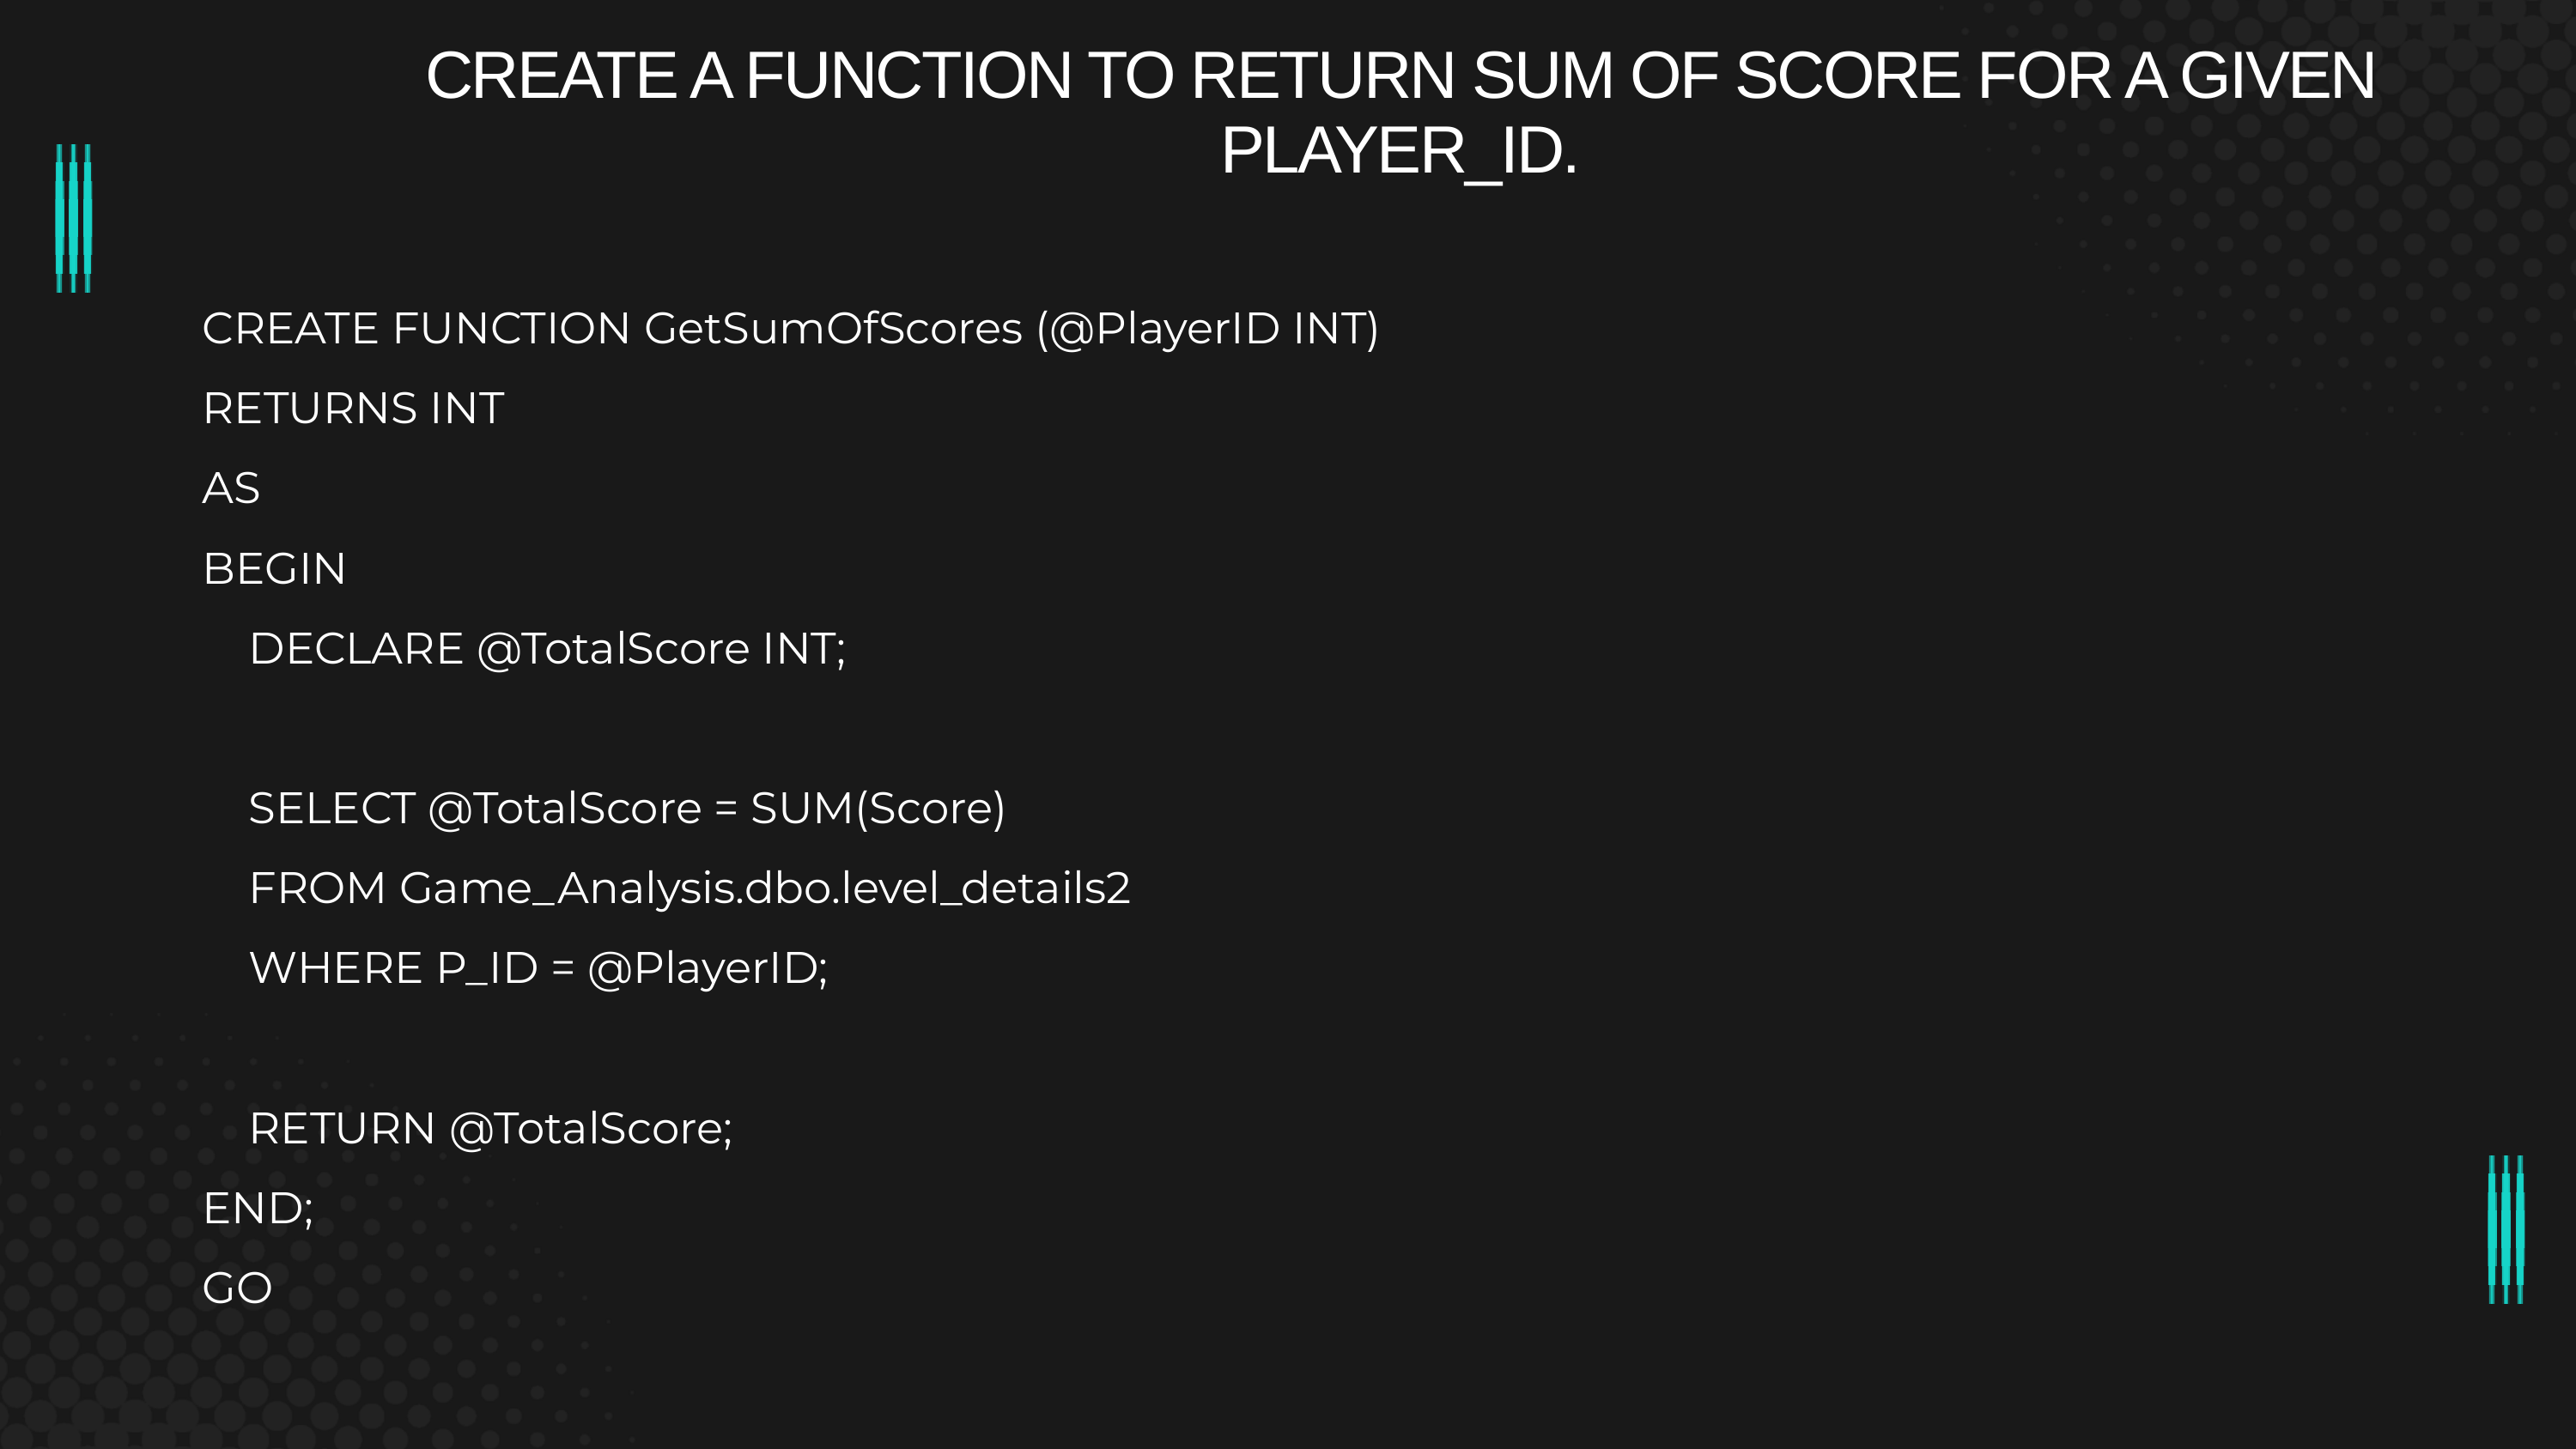

CREATE A FUNCTION TO RETURN SUM OF SCORE FOR A GIVEN PLAYER_ID.

CREATE FUNCTION GetSumOfScores (@PlayerID INT)
RETURNS INT
AS
BEGIN
    DECLARE @TotalScore INT;

    SELECT @TotalScore = SUM(Score)
    FROM Game_Analysis.dbo.level_details2
    WHERE P_ID = @PlayerID;

    RETURN @TotalScore;
END;
GO